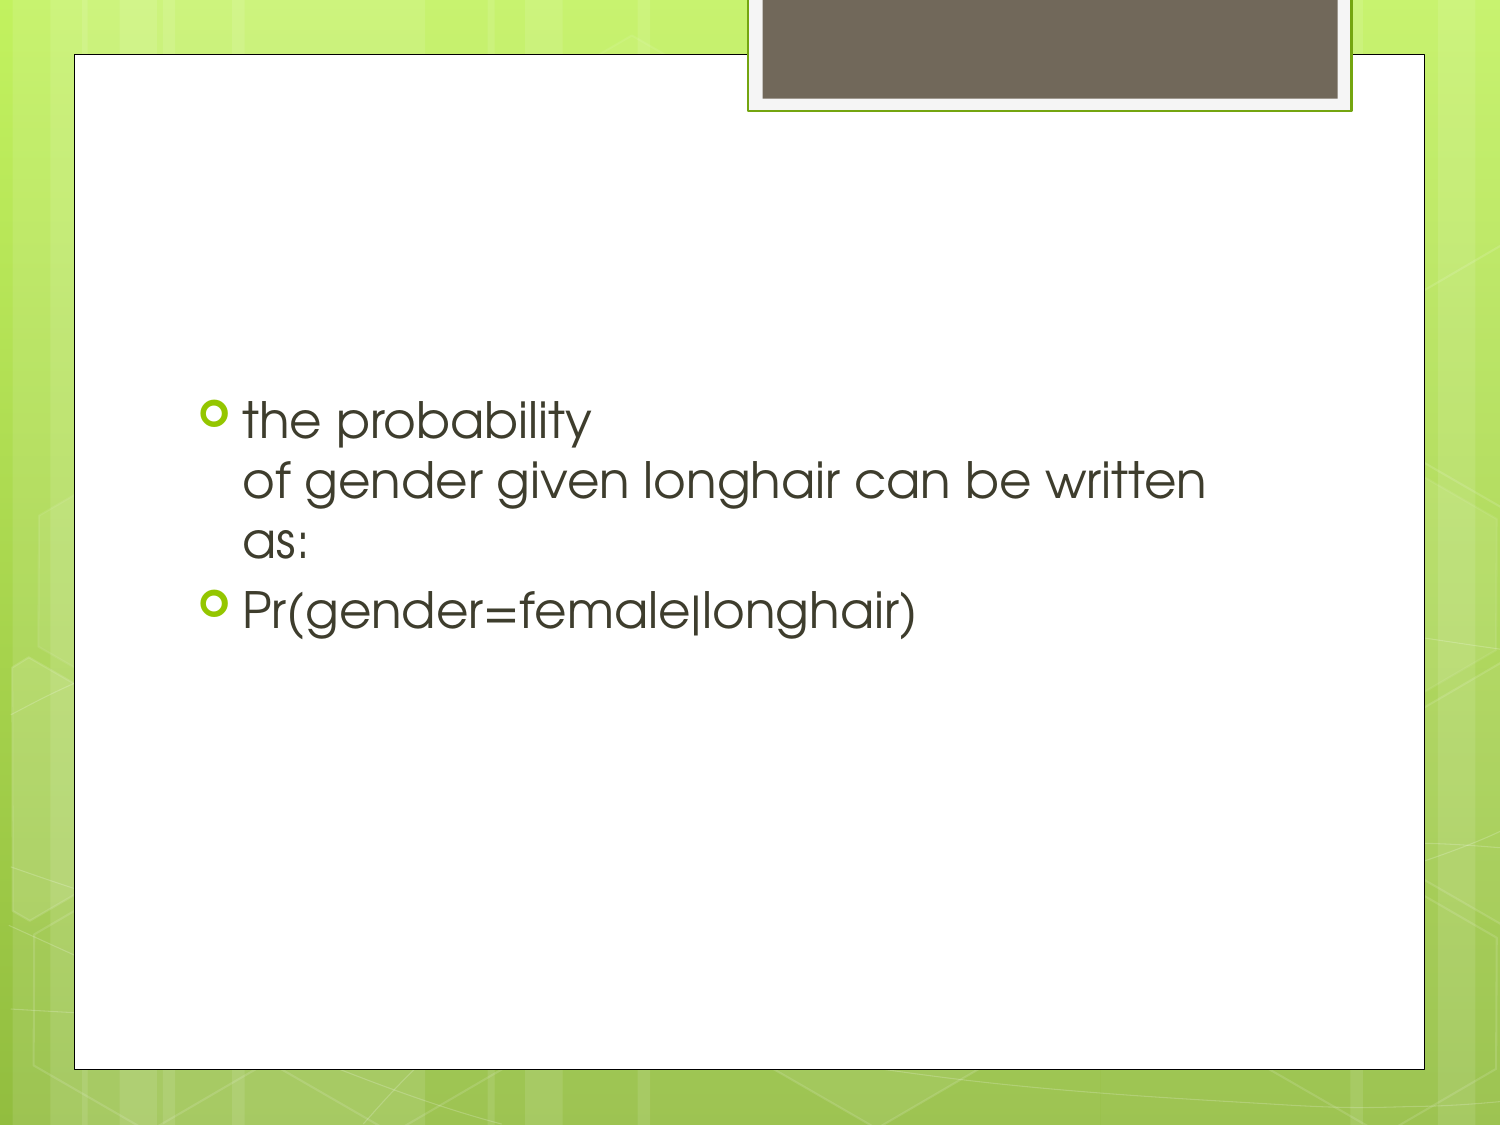

#
the probability of gender given longhair can be written as:
Pr(gender=female|longhair)